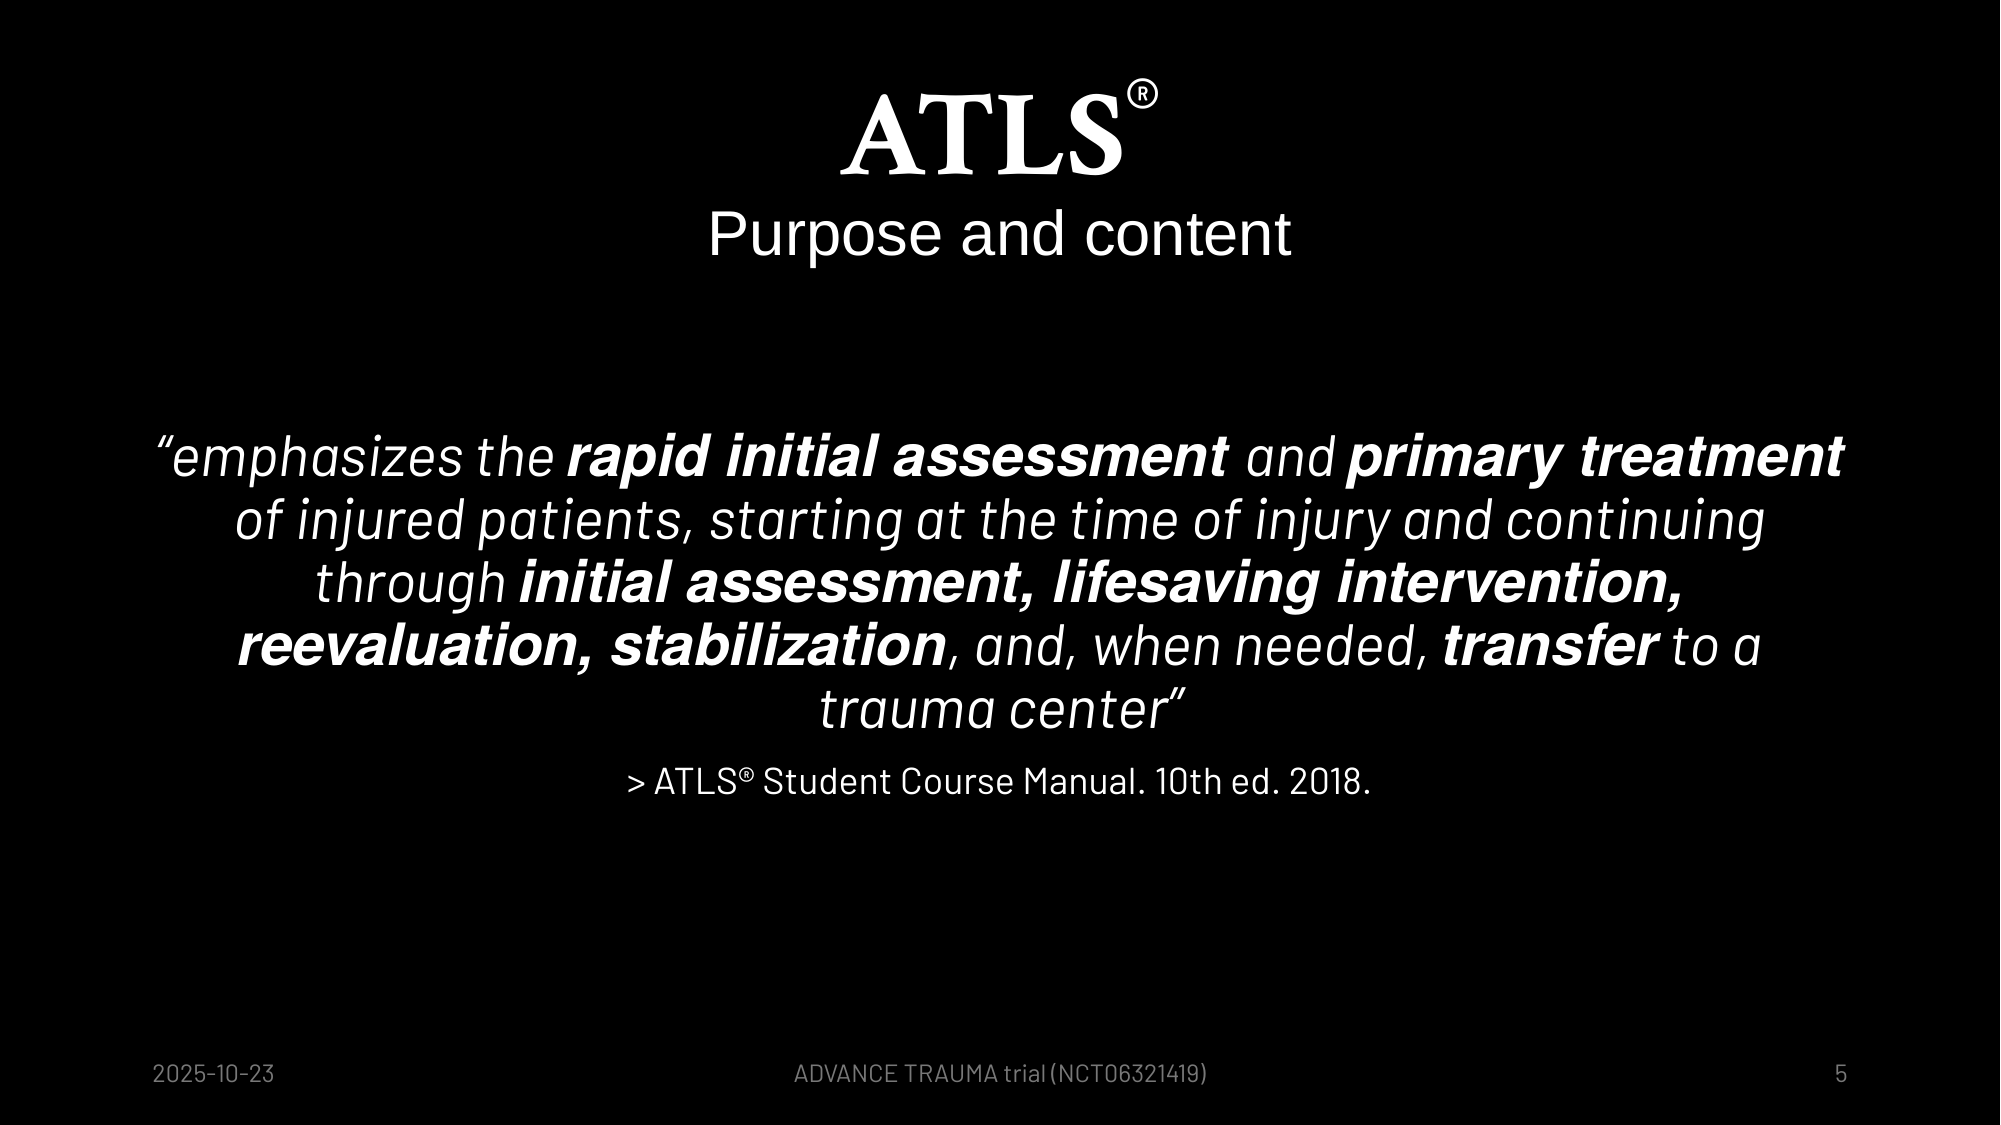

# ATLS® Purpose and content
“emphasizes the rapid initial assessment and primary treatment of injured patients, starting at the time of injury and continuing through initial assessment, lifesaving intervention, reevaluation, stabilization, and, when needed, transfer to a trauma center”
> ATLS® Student Course Manual. 10th ed. 2018.

2025-10-23
ADVANCE TRAUMA trial (NCT06321419)
5